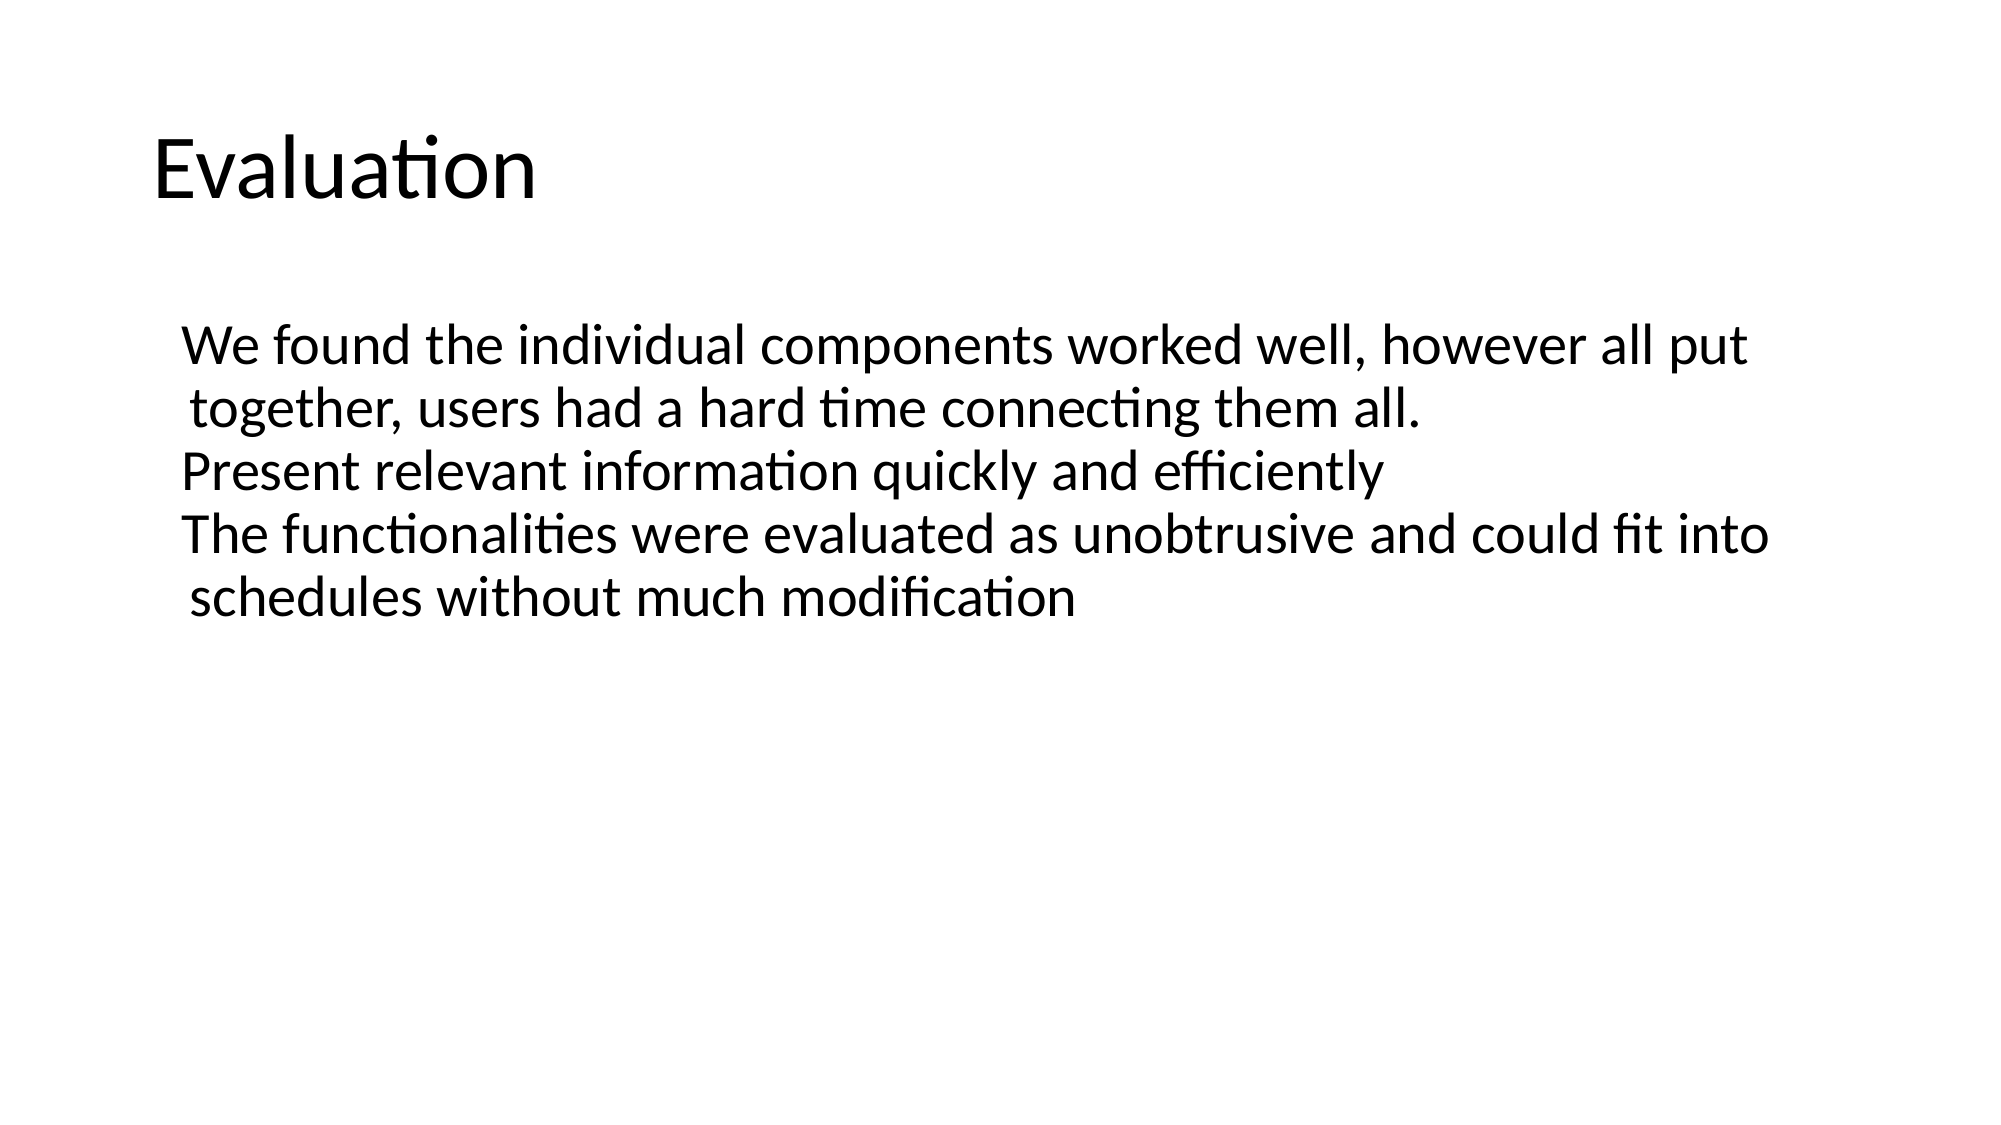

# Evaluation
We found the individual components worked well, however all put together, users had a hard time connecting them all.
Present relevant information quickly and efficiently
The functionalities were evaluated as unobtrusive and could fit into schedules without much modification